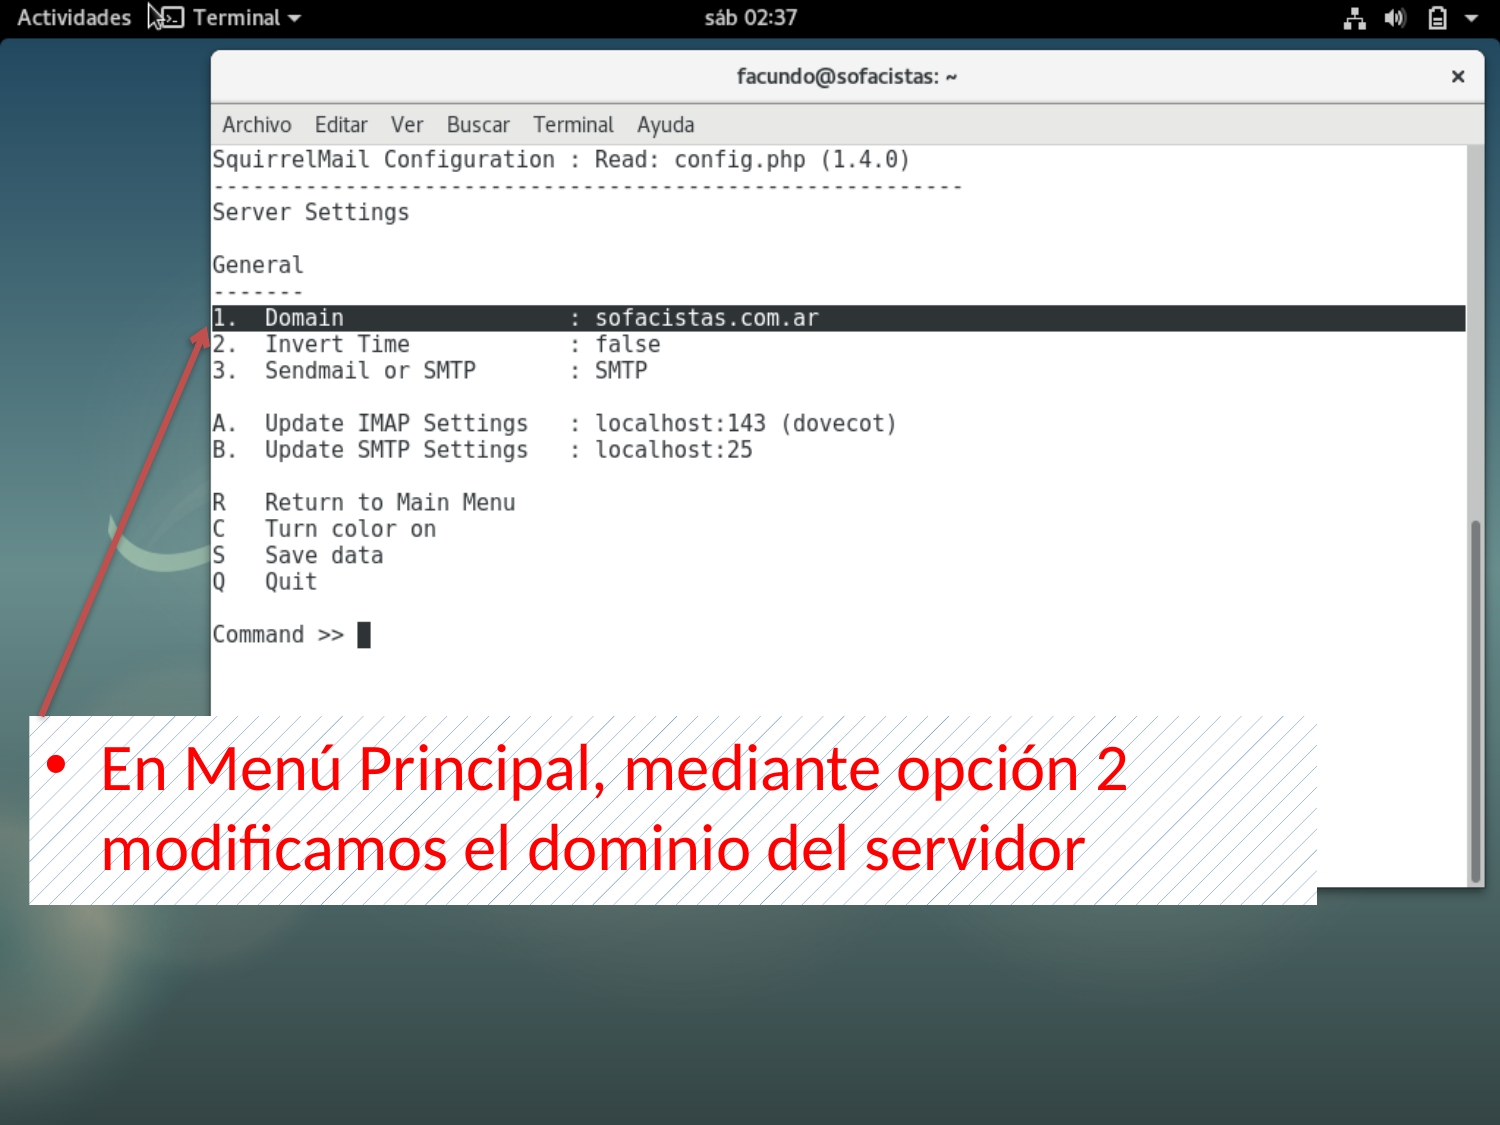

En Menú Principal, mediante opción 2 modificamos el dominio del servidor